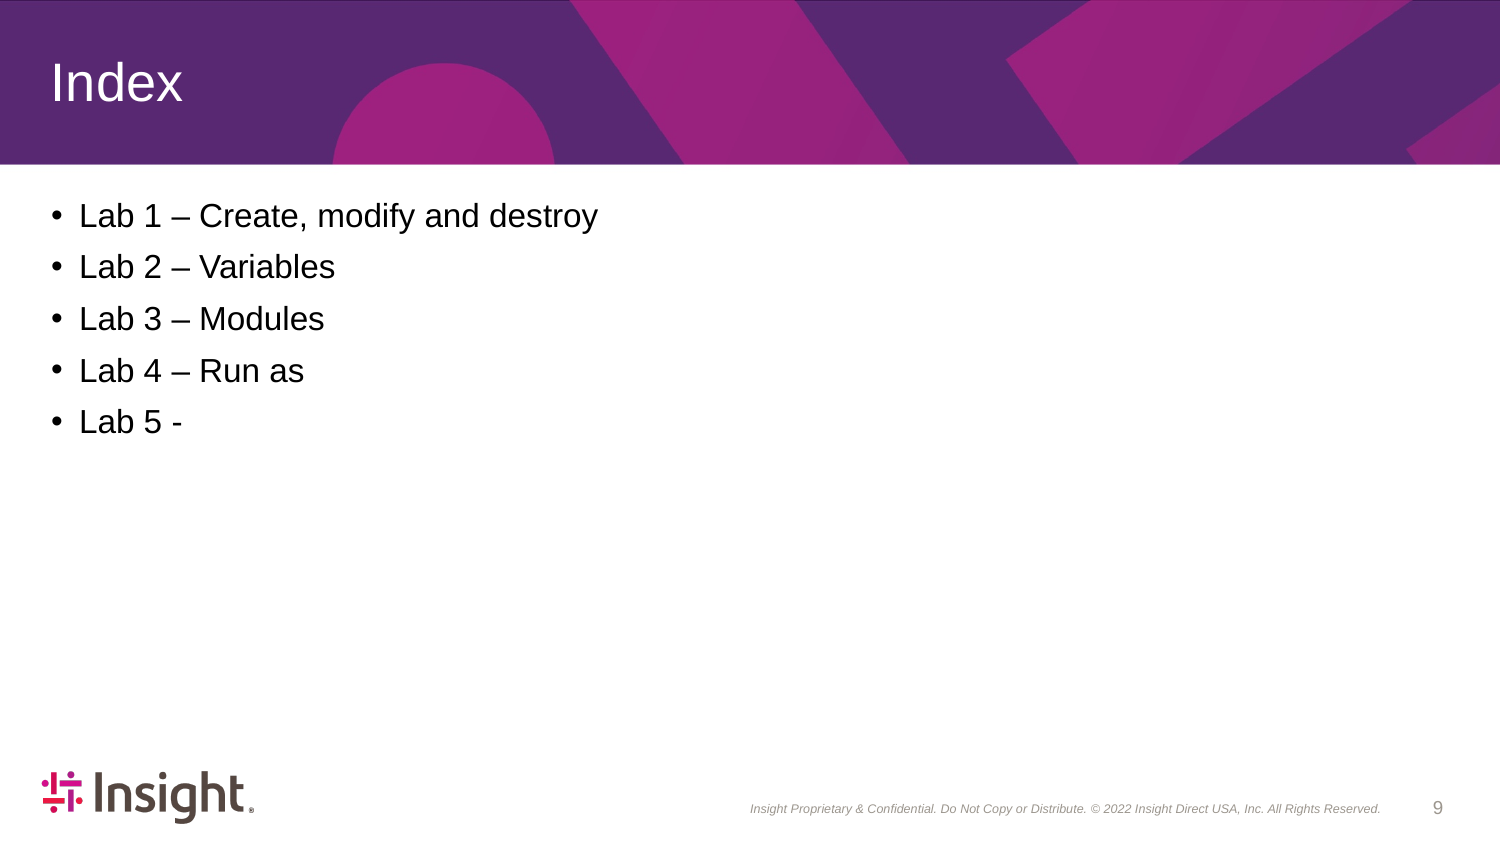

# Index
Lab 1 – Create, modify and destroy
Lab 2 – Variables
Lab 3 – Modules
Lab 4 – Run as
Lab 5 -